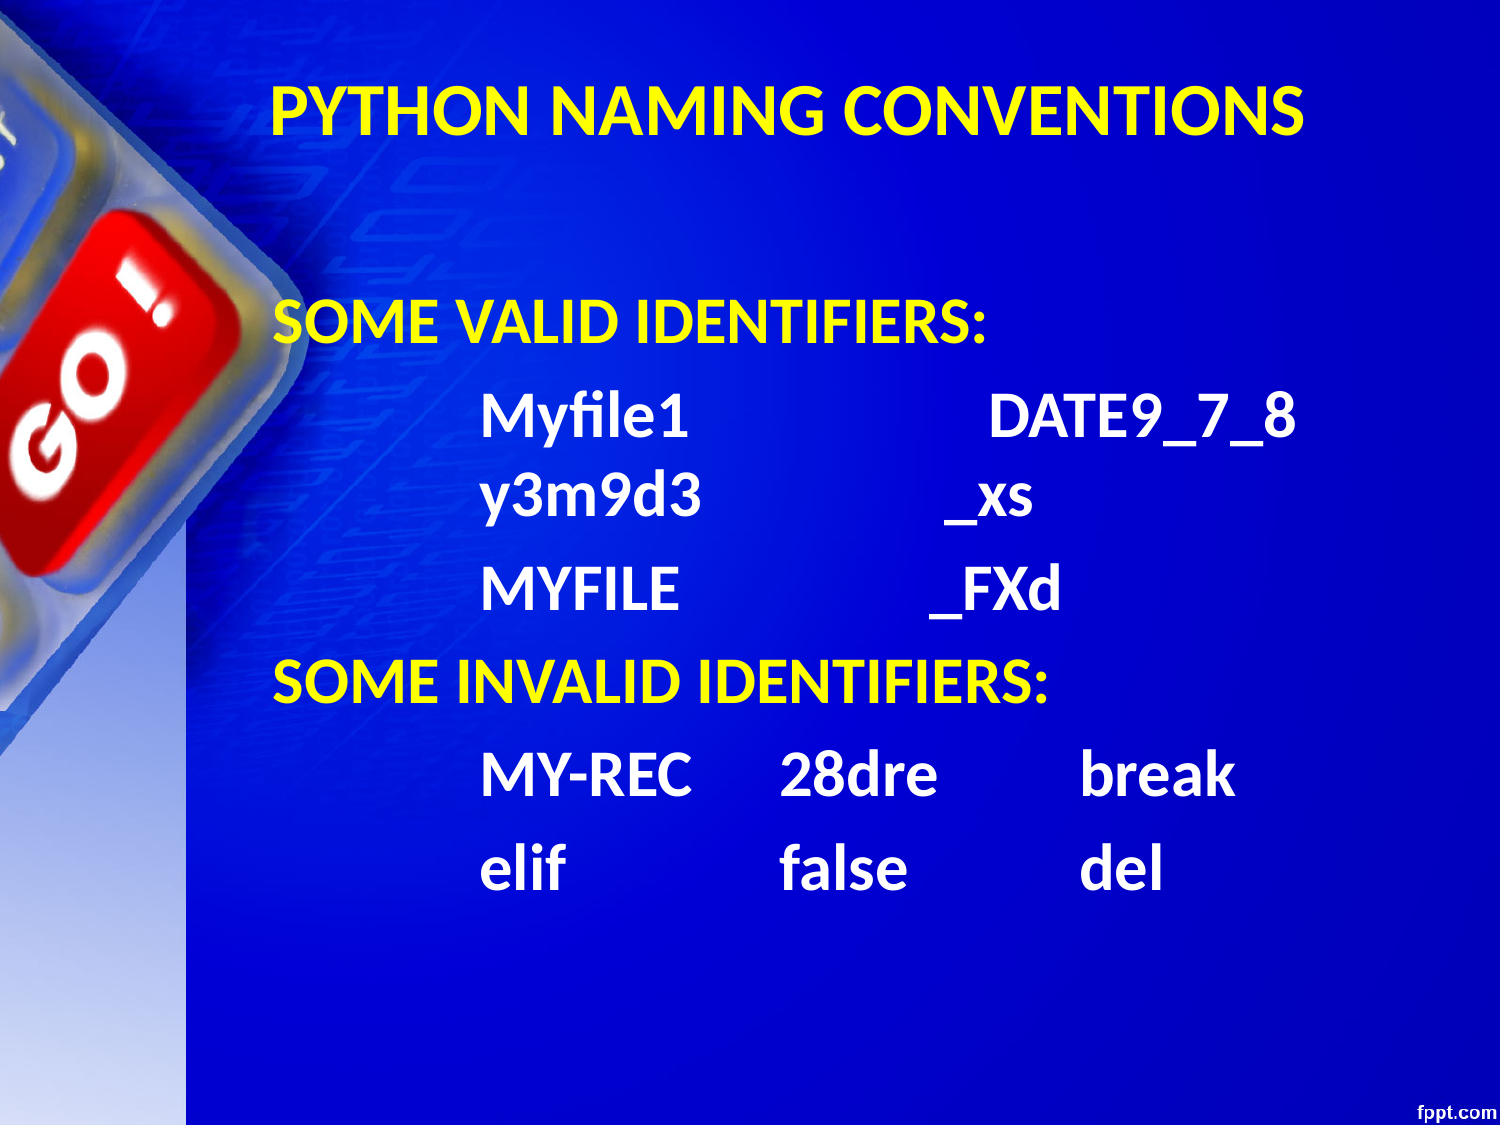

# PYTHON NAMING CONVENTIONS
SOME VALID IDENTIFIERS:
		Myfile1   		DATE9_7_8		y3m9d3		 _xs
		MYFILE		_FXd
SOME INVALID IDENTIFIERS:
		MY-REC	28dre	break
		elif		false		del